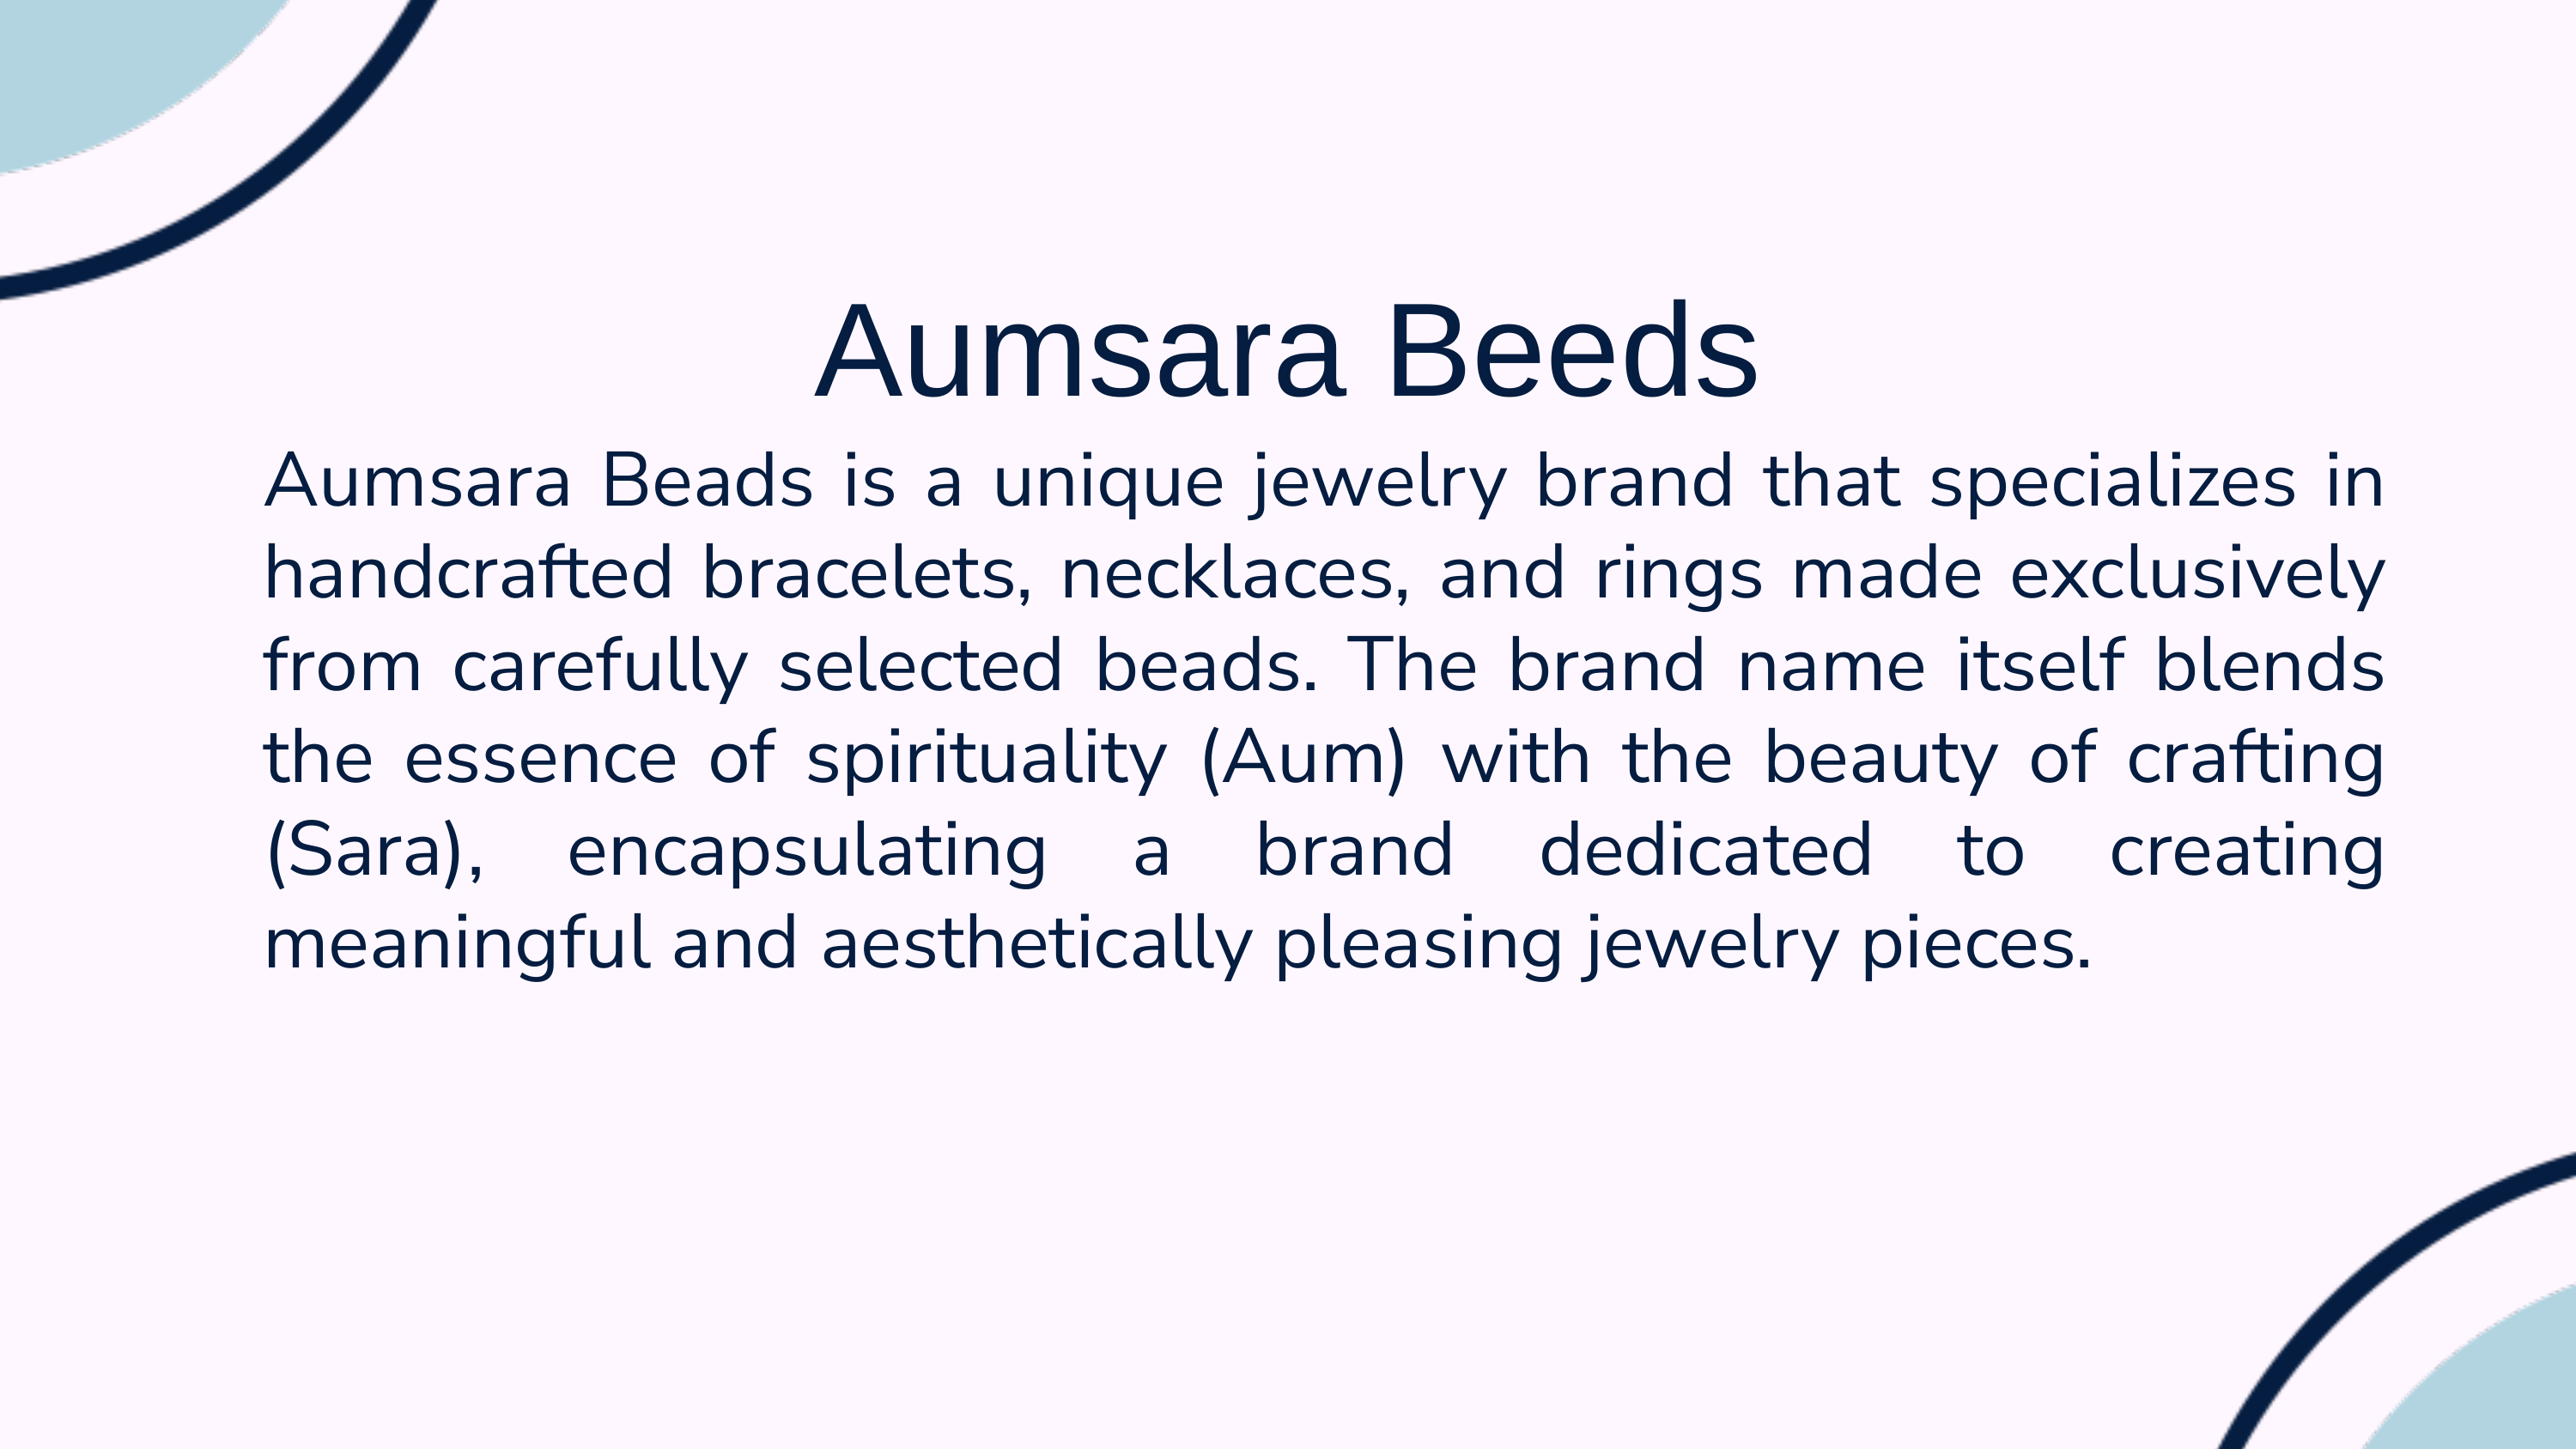

Aumsara Beeds
Aumsara Beads is a unique jewelry brand that specializes in handcrafted bracelets, necklaces, and rings made exclusively from carefully selected beads. The brand name itself blends the essence of spirituality (Aum) with the beauty of crafting (Sara), encapsulating a brand dedicated to creating meaningful and aesthetically pleasing jewelry pieces.